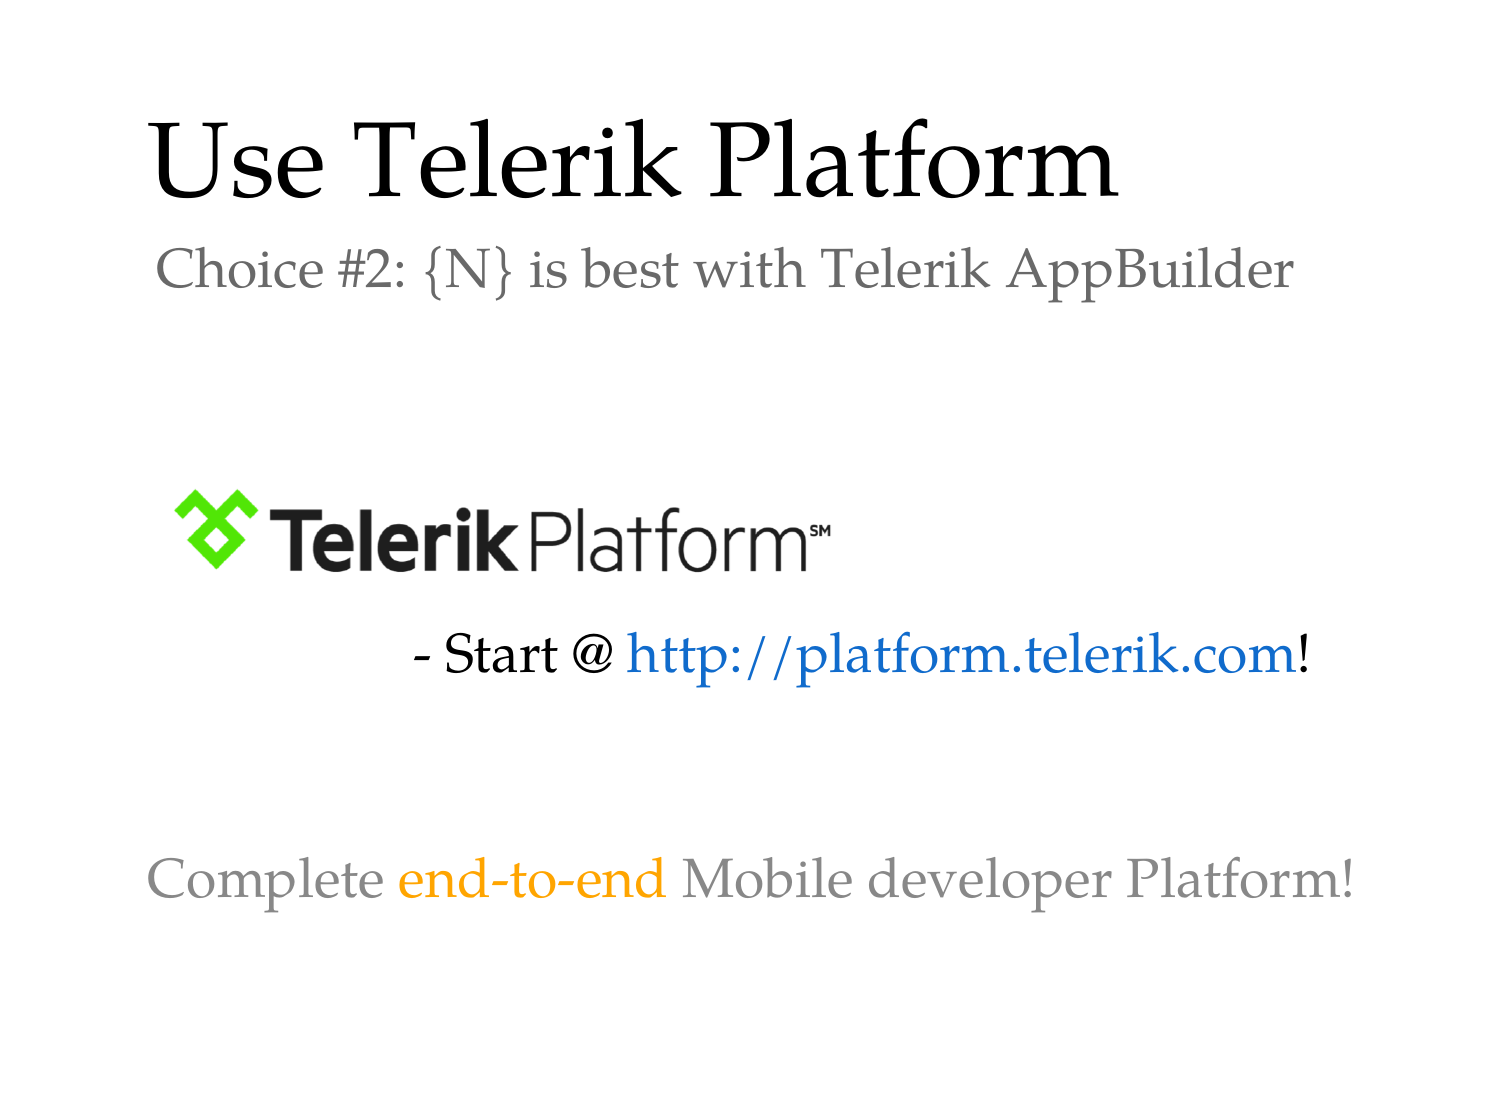

# Use Telerik Platform
Choice #2: {N} is best with Telerik AppBuilder

- Start @ http://platform.telerik.com!
Complete end-to-end Mobile developer Platform!